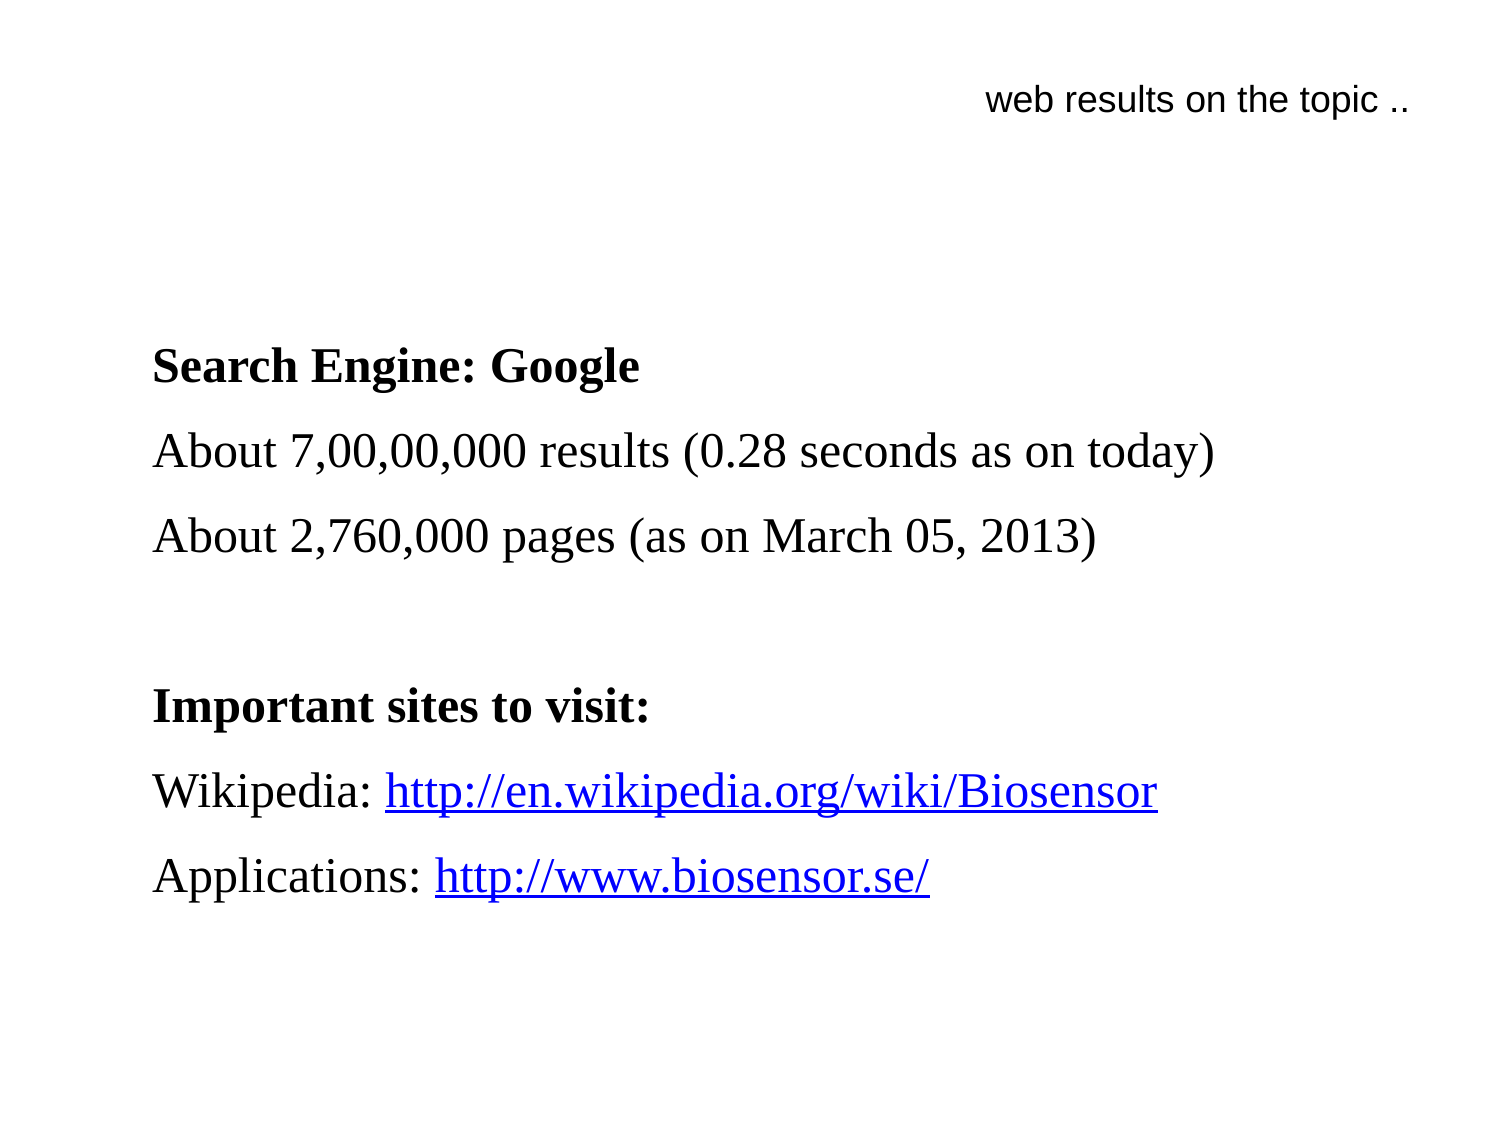

web results on the topic ..
Search Engine: Google
About 7,00,00,000 results (0.28 seconds as on today)
About 2,760,000 pages (as on March 05, 2013)

Important sites to visit:
Wikipedia: http://en.wikipedia.org/wiki/Biosensor
Applications: http://www.biosensor.se/